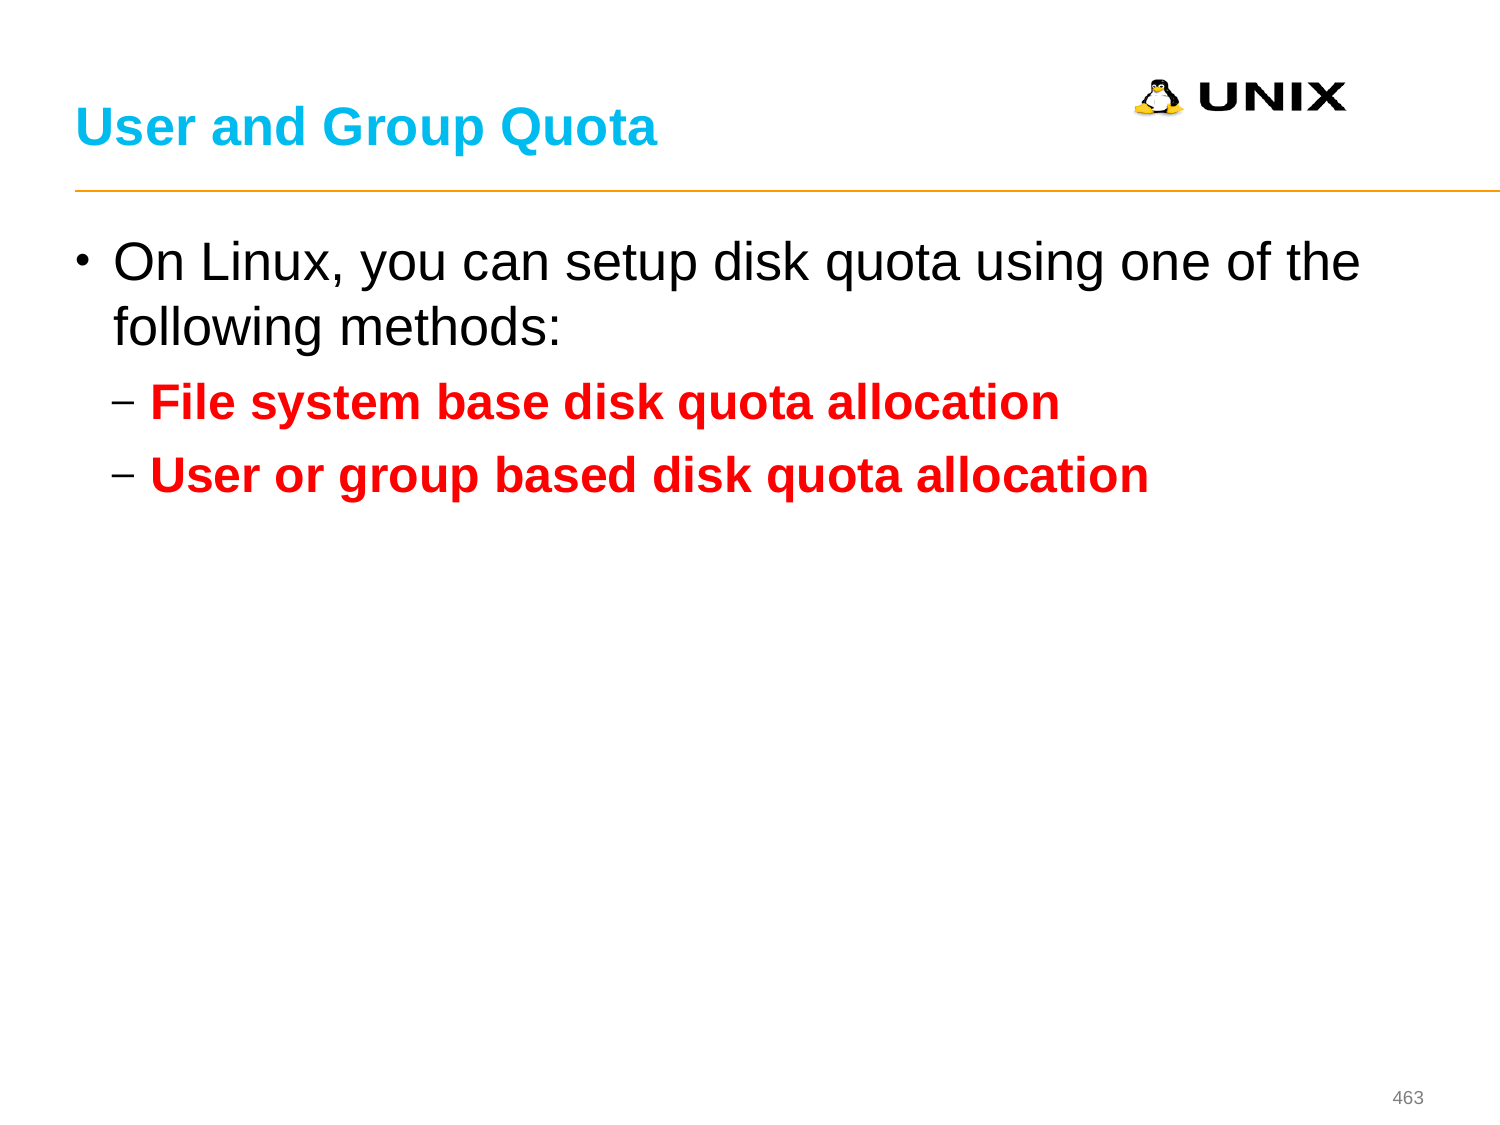

# User and Group Quota
On Linux, you can setup disk quota using one of the following methods:
File system base disk quota allocation
User or group based disk quota allocation